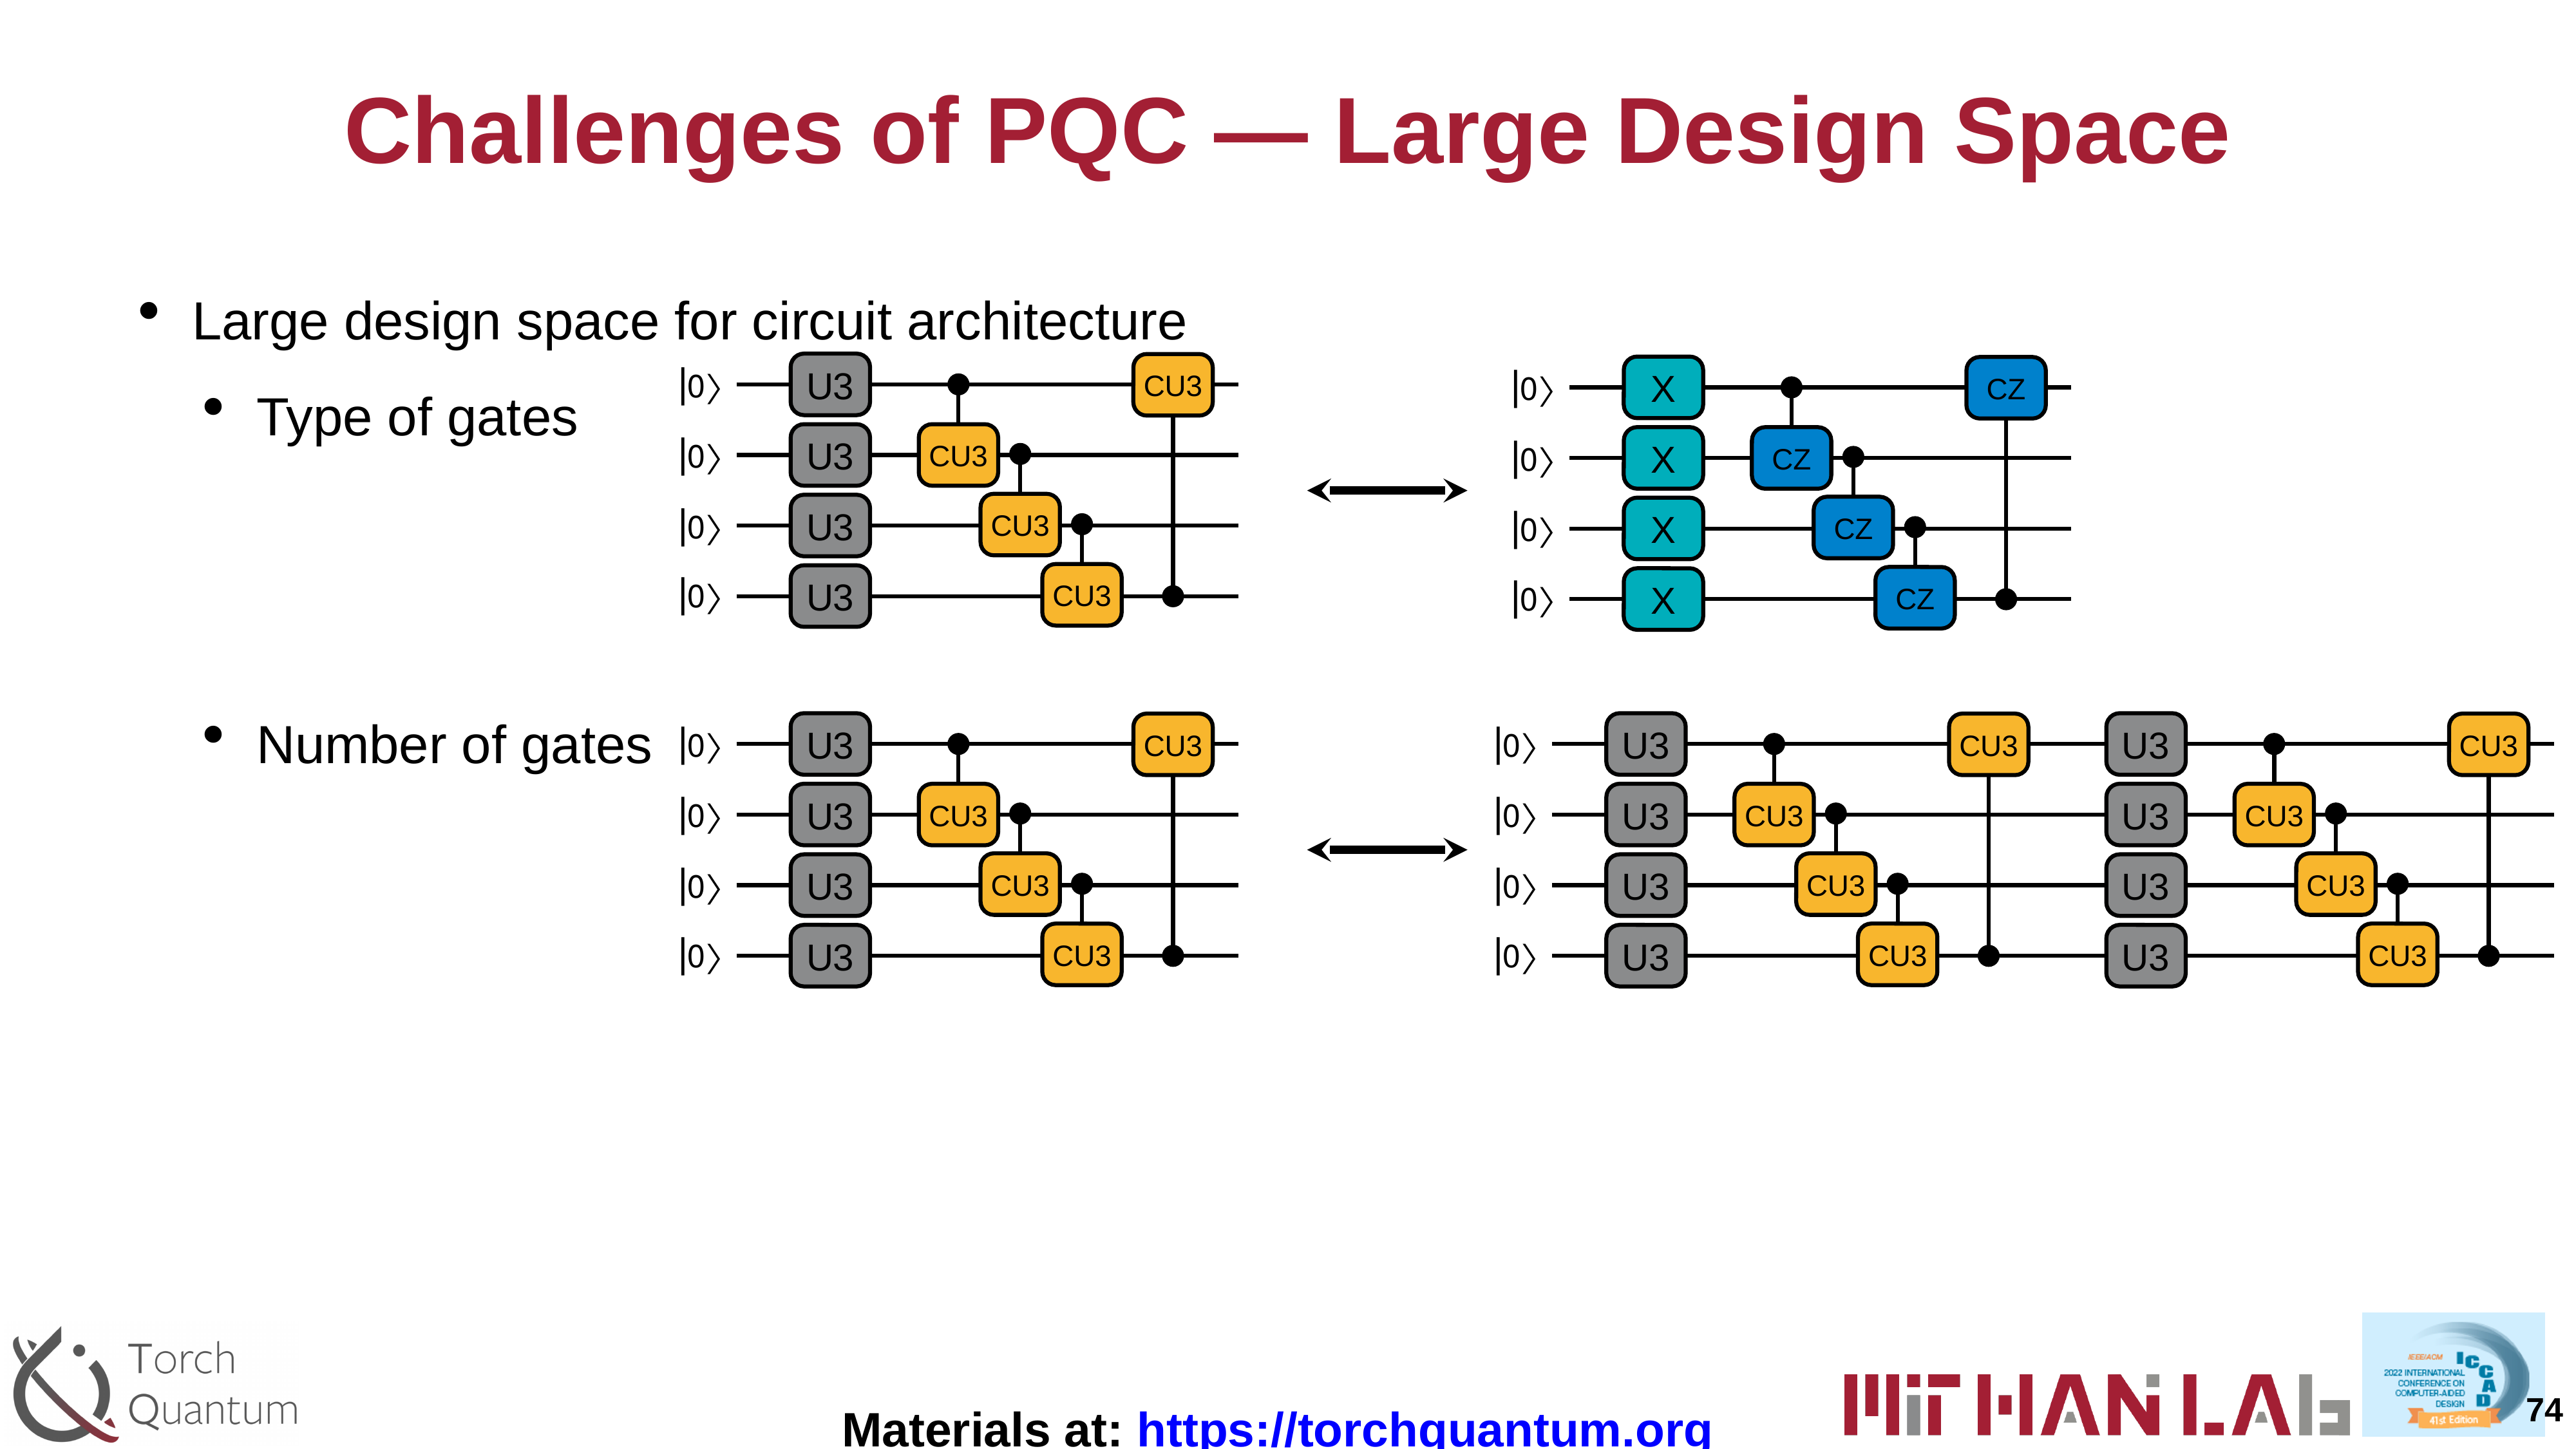

# Challenges of PQC — Large Design Space
Large design space for circuit architecture
Type of gates
Number of gates
U3
CU3

⎥0〉

CU3

U3
⎥0〉

CU3

U3
⎥0〉

CU3

U3
⎥0〉

X
CZ

⎥0〉

CZ

X
⎥0〉

CZ

X
⎥0〉

CZ

X
⎥0〉

U3
CU3

⎥0〉

CU3

U3
⎥0〉

CU3

U3
⎥0〉

CU3

U3
⎥0〉

U3
CU3

⎥0〉

CU3

U3
⎥0〉

CU3

U3
⎥0〉

CU3

U3
⎥0〉

U3
CU3

CU3

U3

CU3

U3

CU3

U3

74